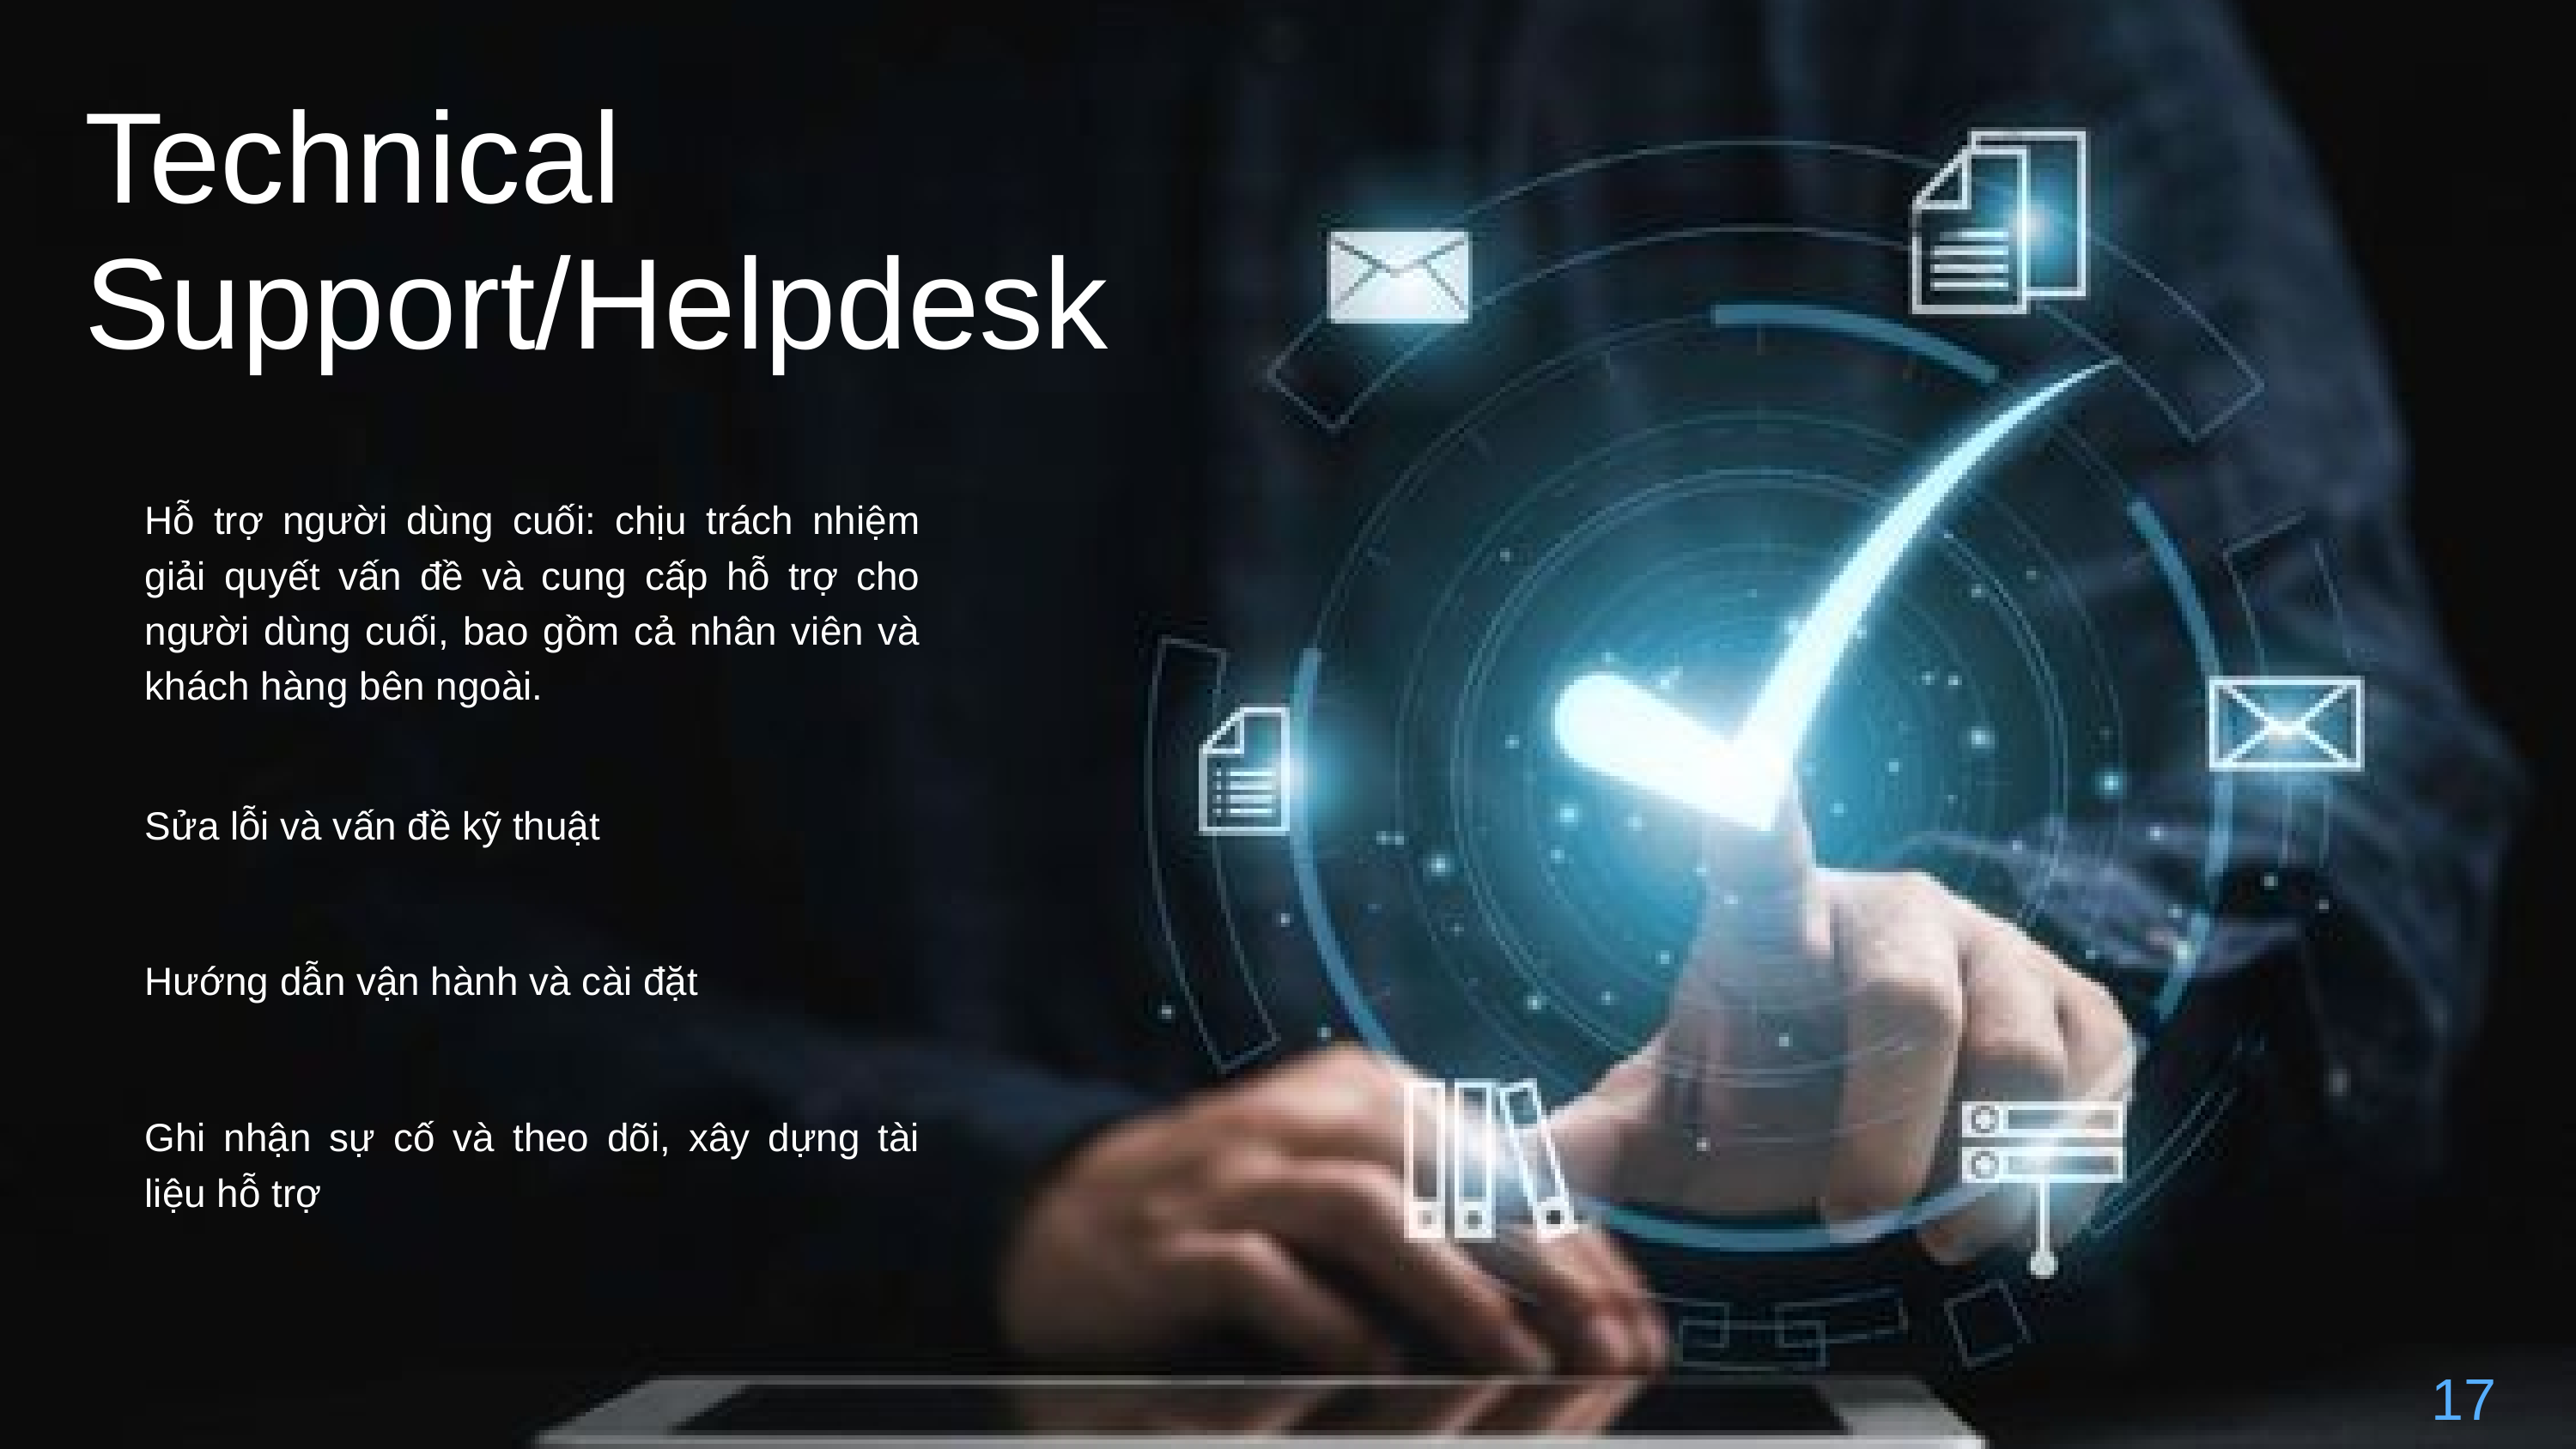

Technical Support/Helpdesk
Hỗ trợ người dùng cuối: chịu trách nhiệm giải quyết vấn đề và cung cấp hỗ trợ cho người dùng cuối, bao gồm cả nhân viên và khách hàng bên ngoài.
Sửa lỗi và vấn đề kỹ thuật
Hướng dẫn vận hành và cài đặt
Ghi nhận sự cố và theo dõi, xây dựng tài liệu hỗ trợ
17